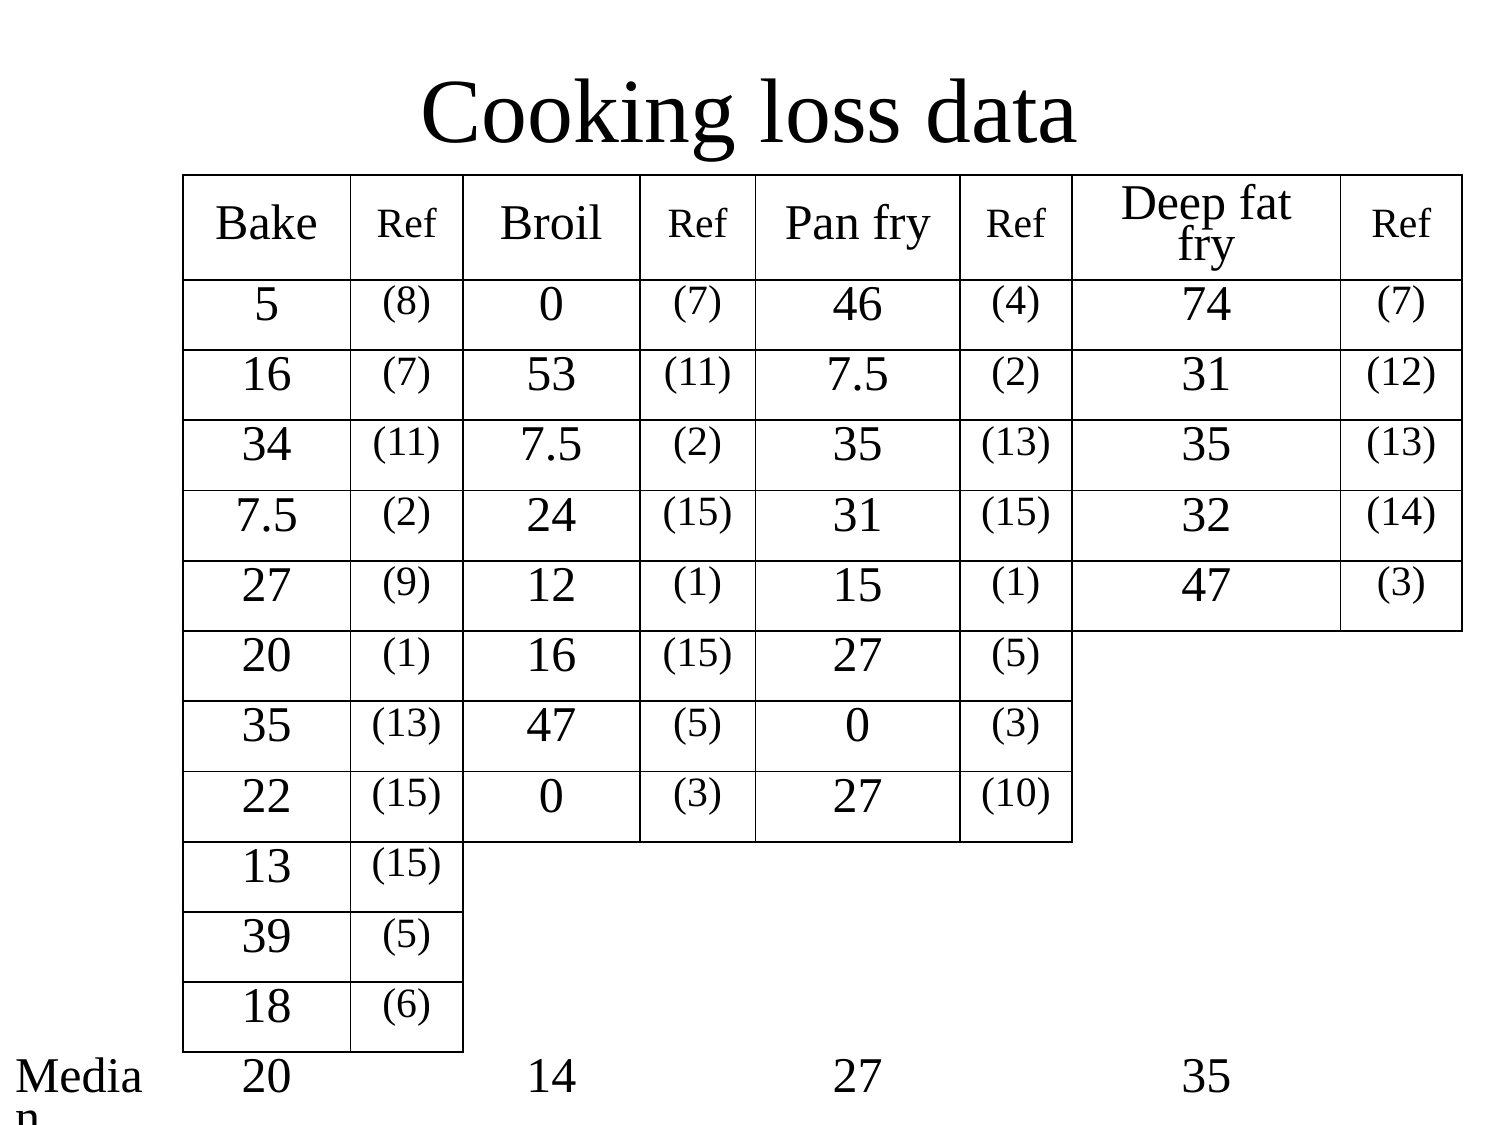

# Cooking loss data
|  | Bake | Ref | Broil | Ref | Pan fry | Ref | Deep fat fry | Ref |
| --- | --- | --- | --- | --- | --- | --- | --- | --- |
|  | 5 | (8) | 0 | (7) | 46 | (4) | 74 | (7) |
|  | 16 | (7) | 53 | (11) | 7.5 | (2) | 31 | (12) |
|  | 34 | (11) | 7.5 | (2) | 35 | (13) | 35 | (13) |
|  | 7.5 | (2) | 24 | (15) | 31 | (15) | 32 | (14) |
|  | 27 | (9) | 12 | (1) | 15 | (1) | 47 | (3) |
|  | 20 | (1) | 16 | (15) | 27 | (5) |  |  |
|  | 35 | (13) | 47 | (5) | 0 | (3) |  |  |
|  | 22 | (15) | 0 | (3) | 27 | (10) |  |  |
|  | 13 | (15) |  |  |  |  |  |  |
|  | 39 | (5) |  |  |  |  |  |  |
|  | 18 | (6) |  |  |  |  |  |  |
| Median | 20 |  | 14 |  | 27 |  | 35 |  |
| Mean | 22 |  | 20 |  | 24 |  | 44 |  |